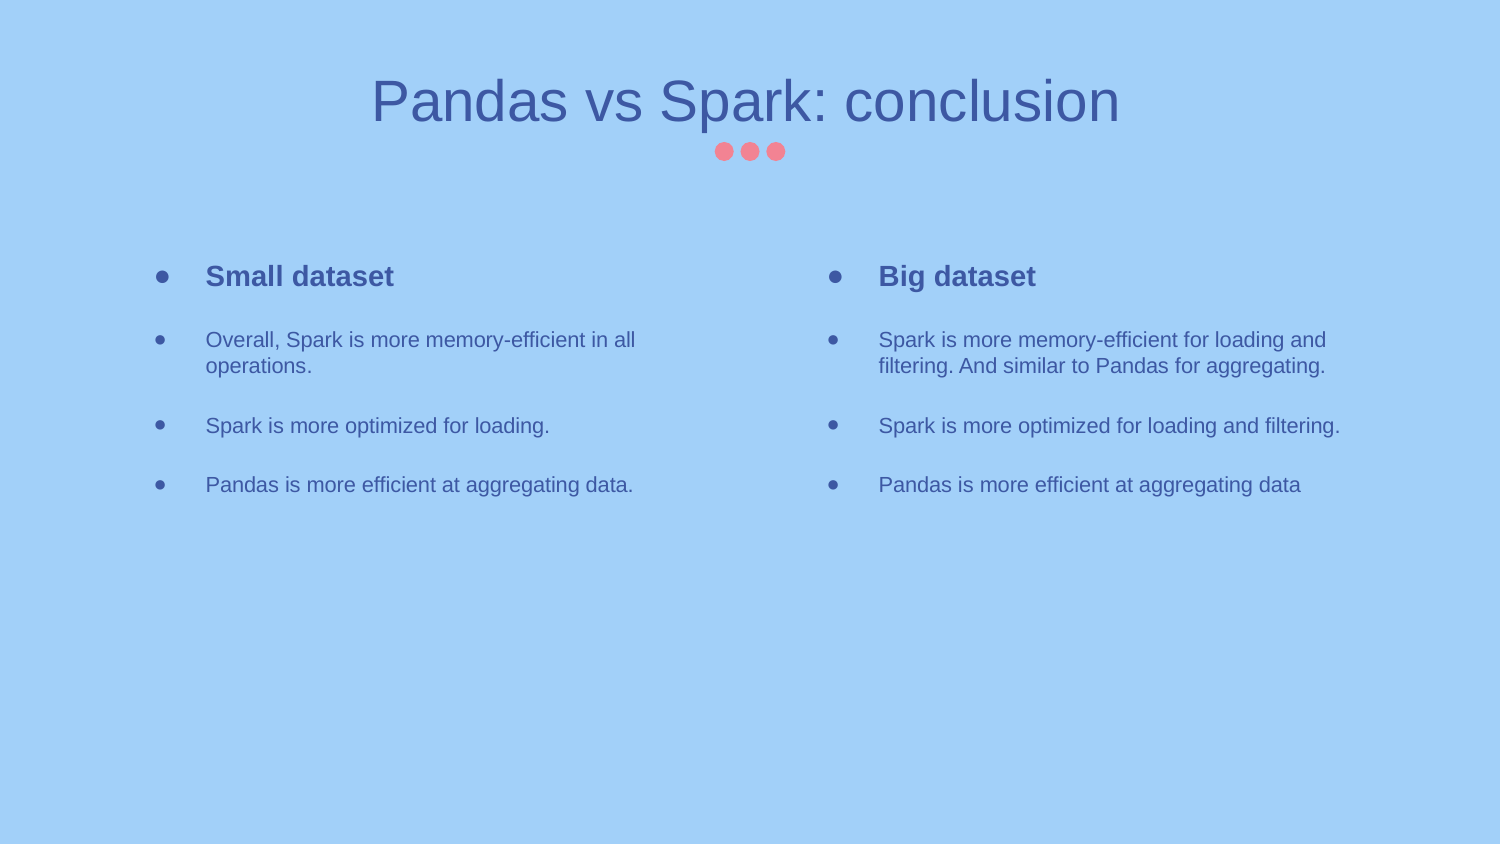

# Pandas vs Spark: conclusion
Small dataset
Overall, Spark is more memory-efficient in all operations.
Spark is more optimized for loading.
Pandas is more efficient at aggregating data.

Big dataset
Spark is more memory-efficient for loading and filtering. And similar to Pandas for aggregating.
Spark is more optimized for loading and filtering.
Pandas is more efficient at aggregating data